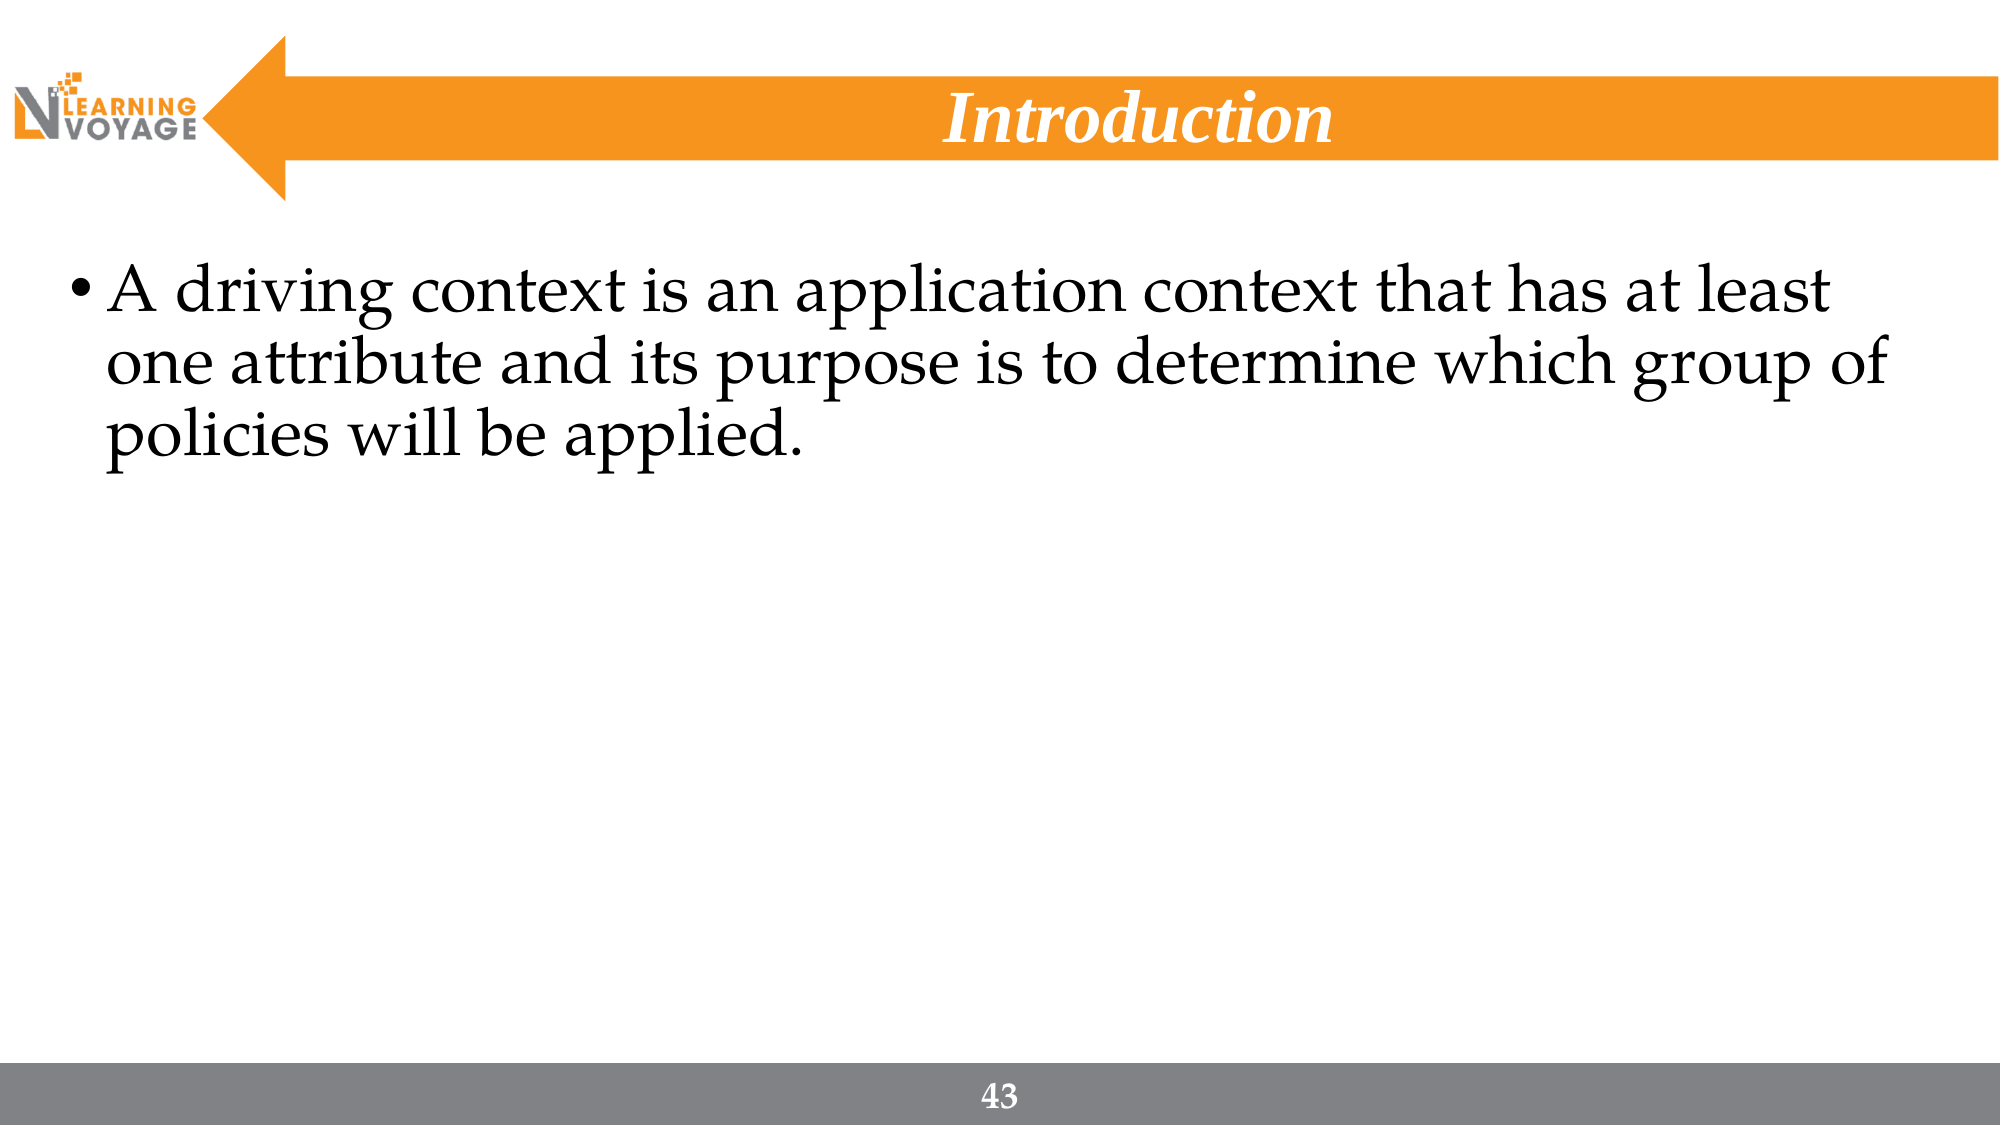

# Introduction
A driving context is an application context that has at least one attribute and its purpose is to determine which group of policies will be applied.
43